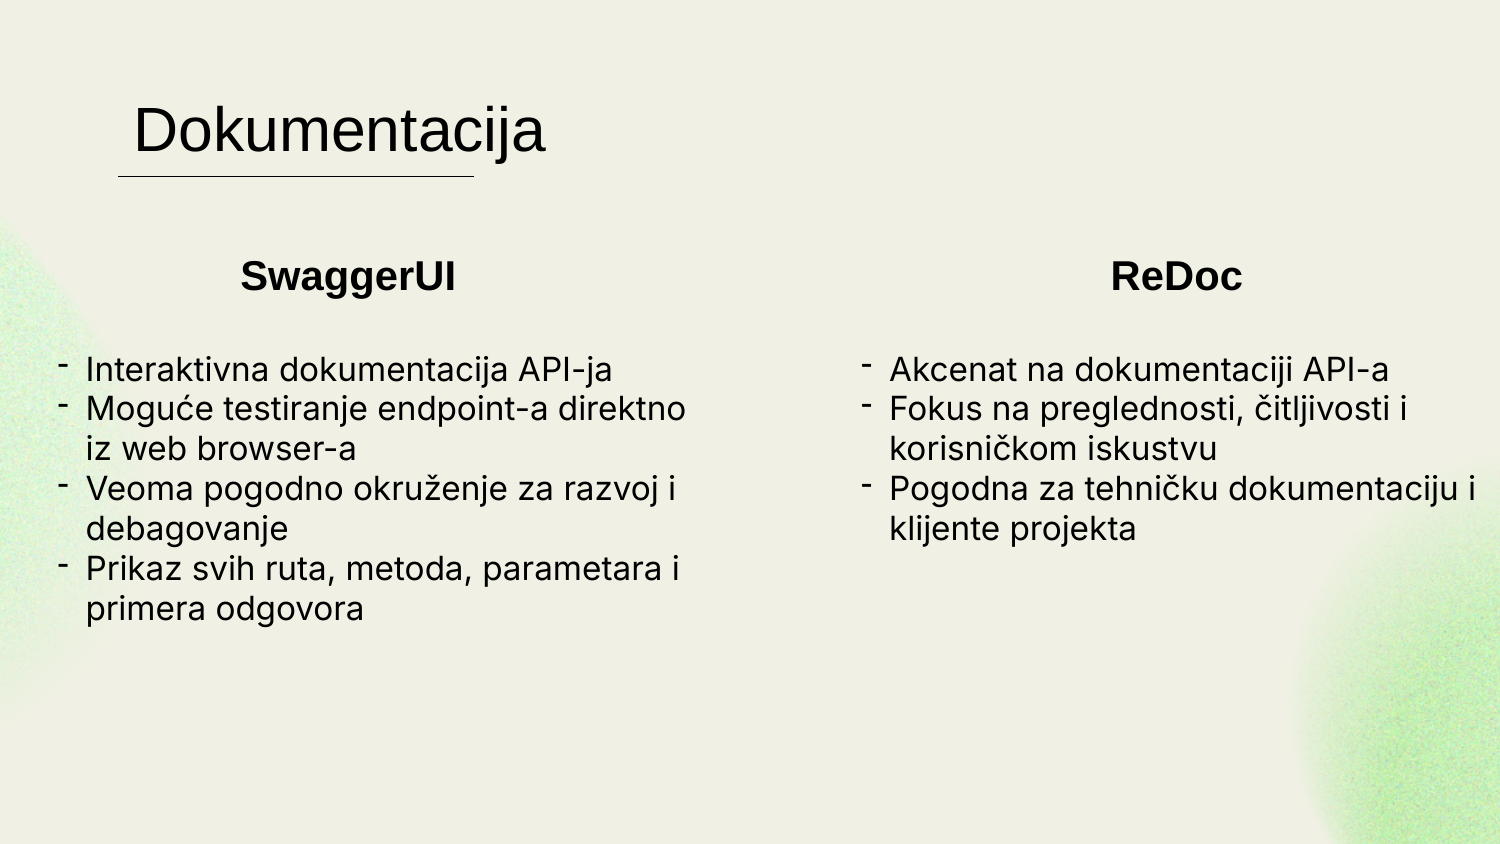

# Dokumentacija
ReDoc
SwaggerUI
Interaktivna dokumentacija API-ja
Moguće testiranje endpoint-a direktno iz web browser-a
Veoma pogodno okruženje za razvoj i debagovanje
Prikaz svih ruta, metoda, parametara i primera odgovora
Akcenat na dokumentaciji API-a
Fokus na preglednosti, čitljivosti i korisničkom iskustvu
Pogodna za tehničku dokumentaciju i klijente projekta